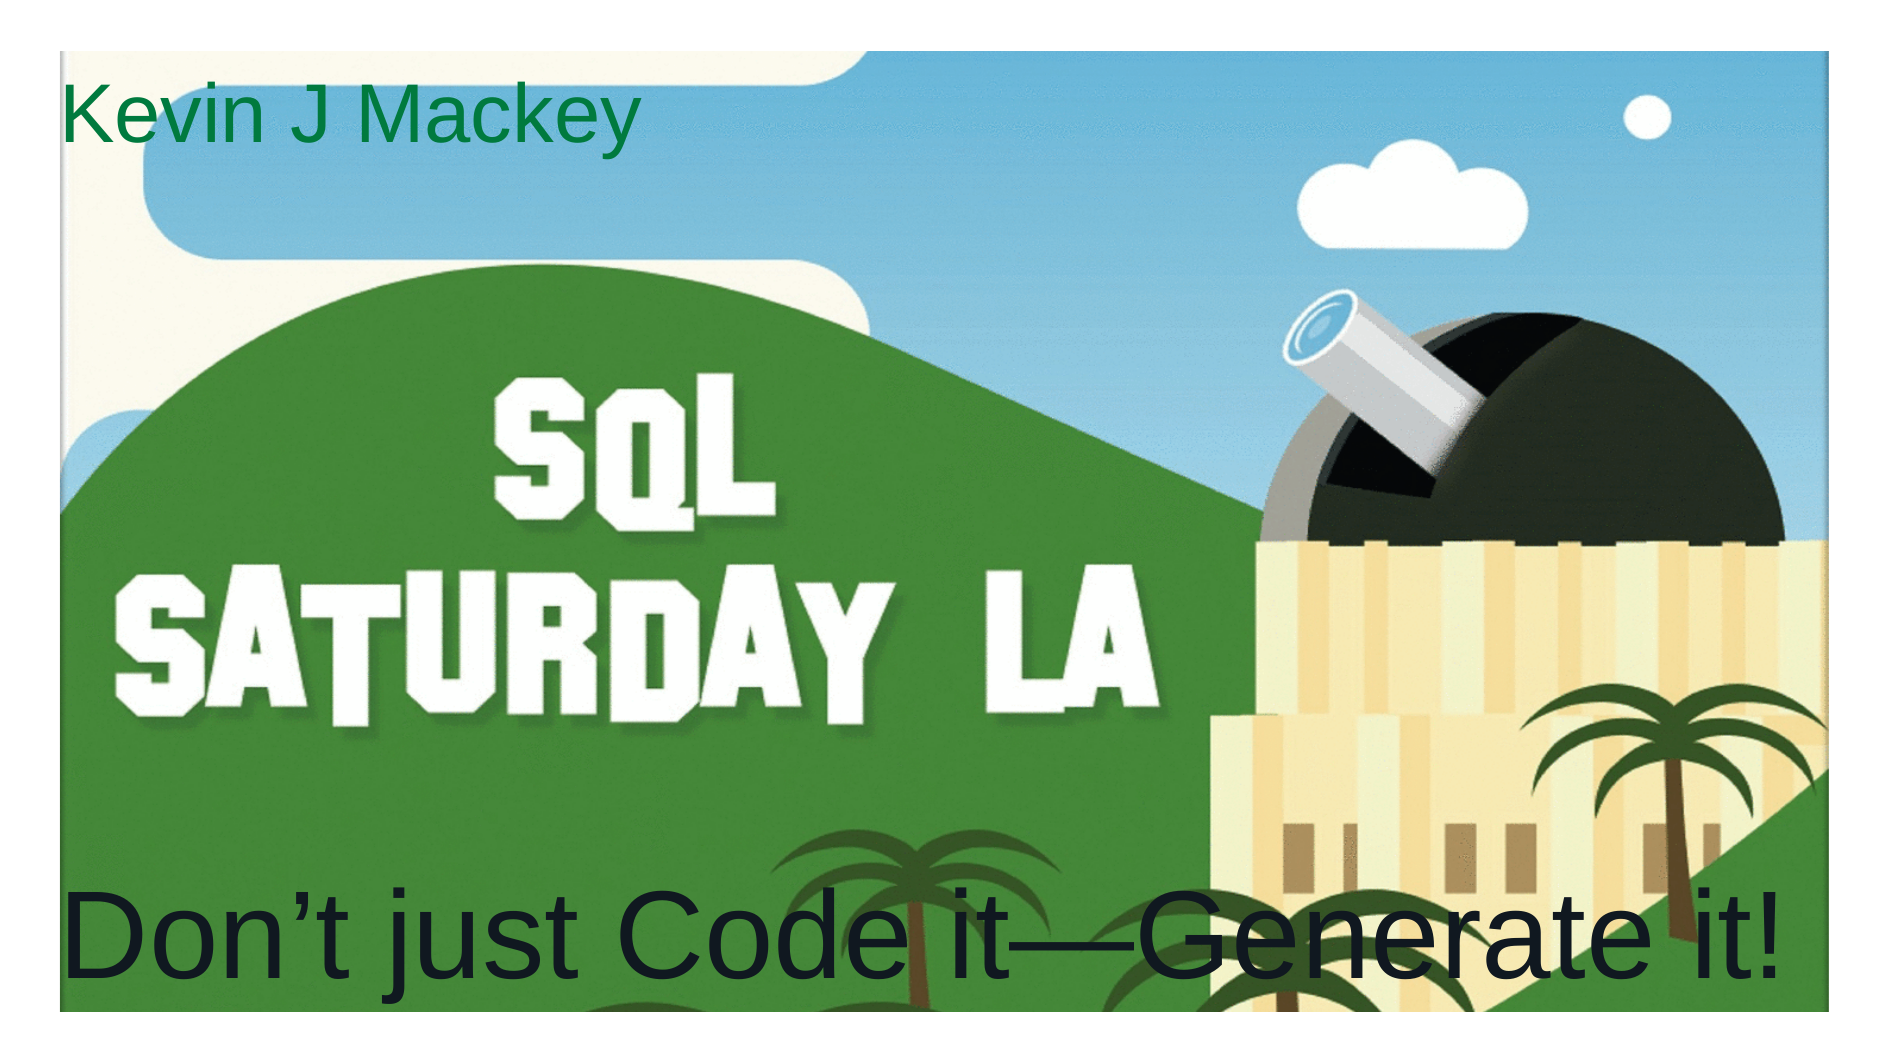

Kevin J Mackey

# Don’t just Code it—Generate it!